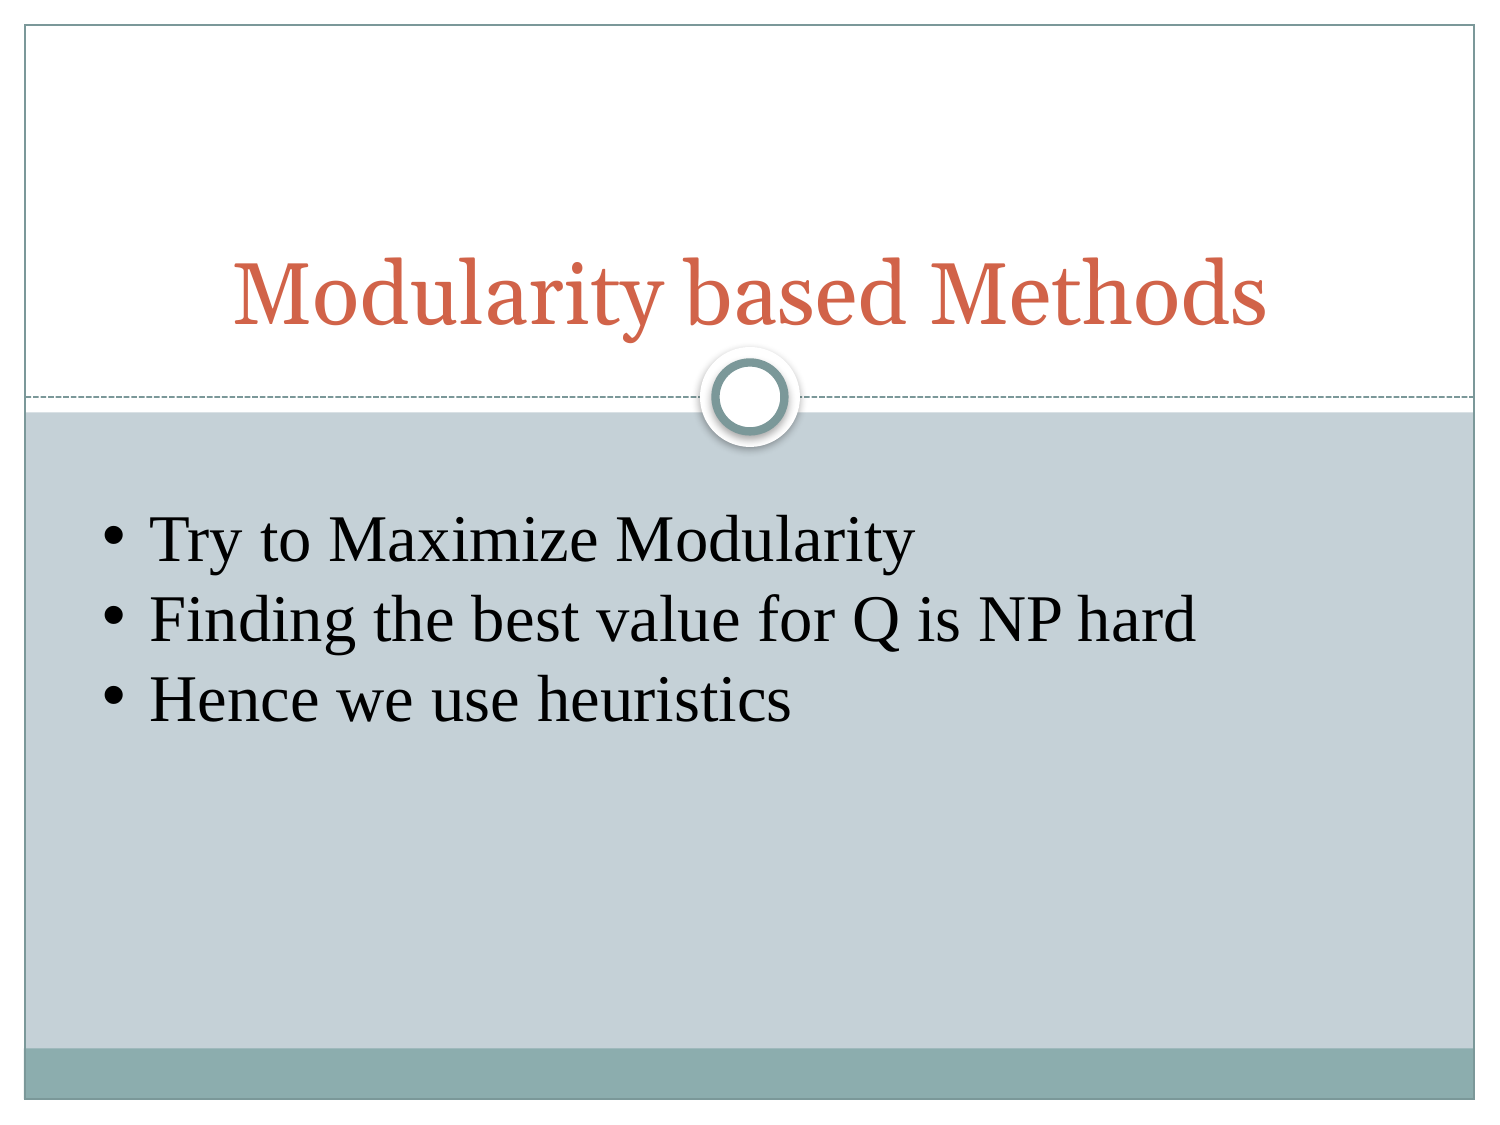

# Modularity based Methods
Try to Maximize Modularity
Finding the best value for Q is NP hard
Hence we use heuristics